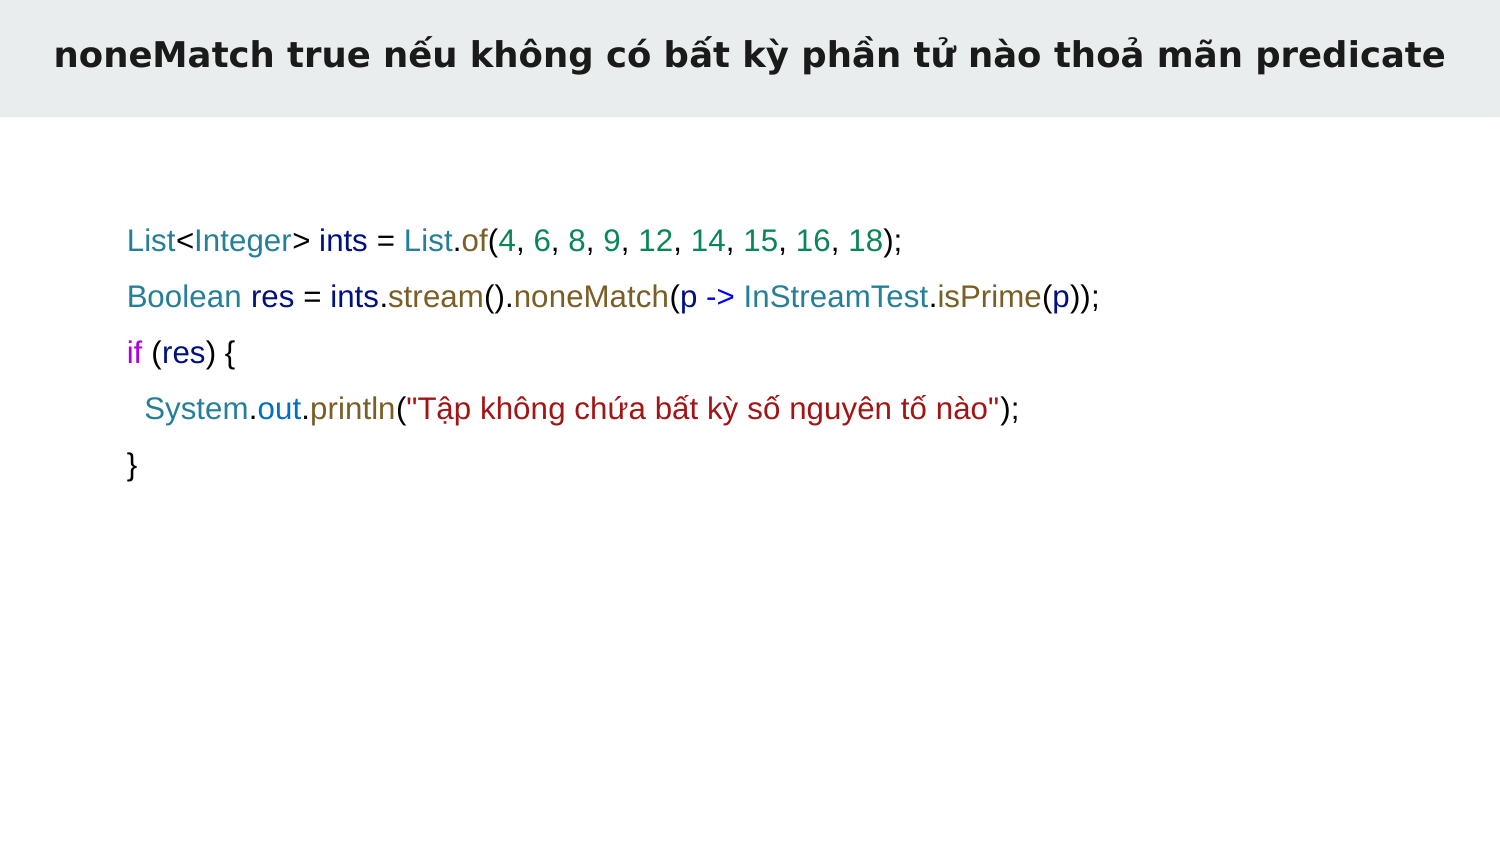

# noneMatch true nếu không có bất kỳ phần tử nào thoả mãn predicate
List<Integer> ints = List.of(4, 6, 8, 9, 12, 14, 15, 16, 18);
Boolean res = ints.stream().noneMatch(p -> InStreamTest.isPrime(p));
if (res) {
  System.out.println("Tập không chứa bất kỳ số nguyên tố nào");
}